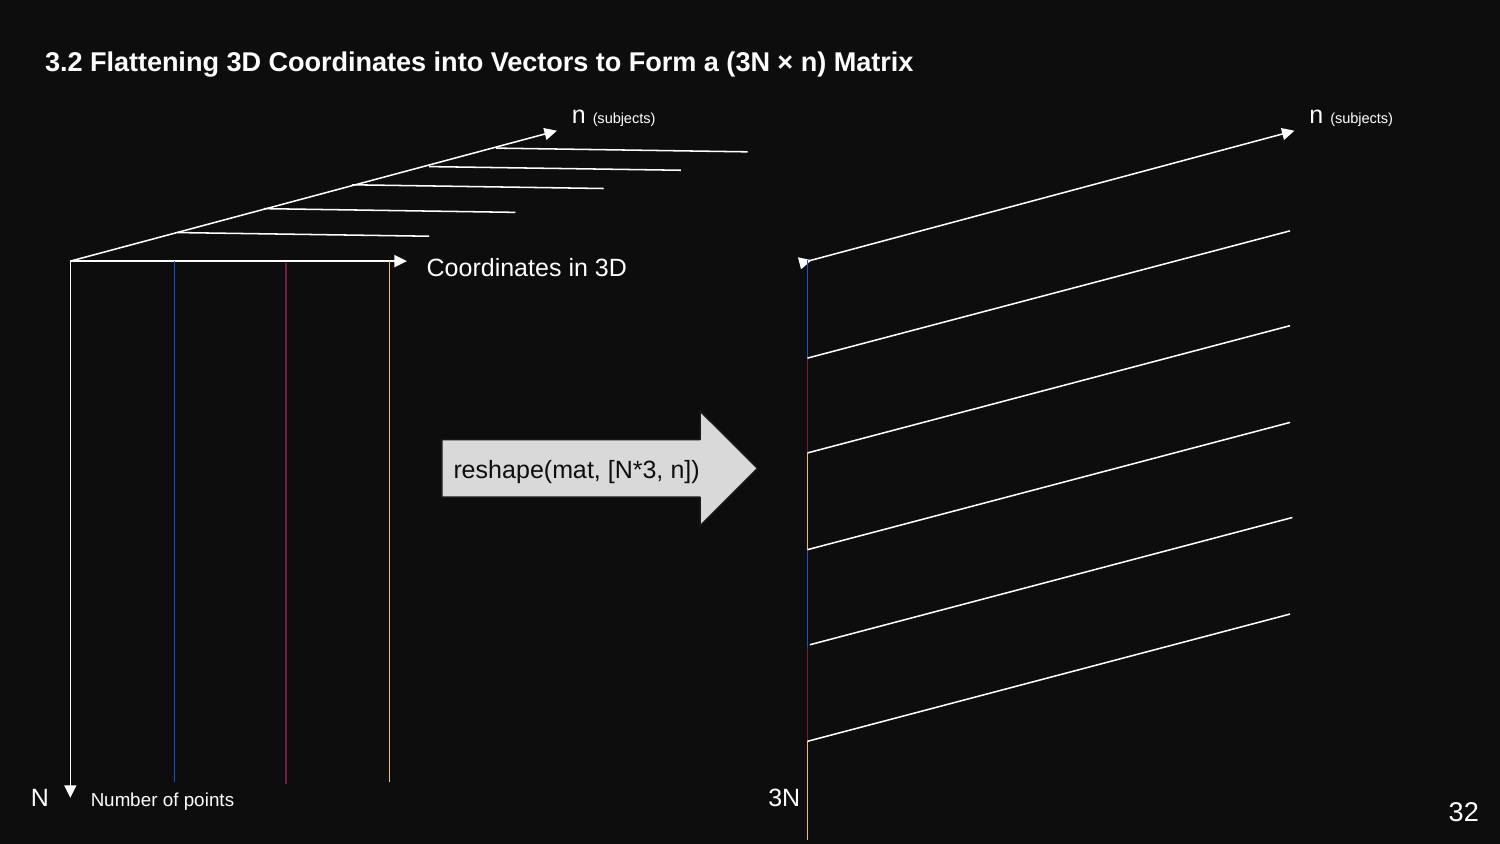

3.2 Flattening 3D Coordinates into Vectors to Form a (3N × n) Matrix
n (subjects)
n (subjects)
Coordinates in 3D

reshape(mat, [N*3, n])
N      Number of points
3N
32